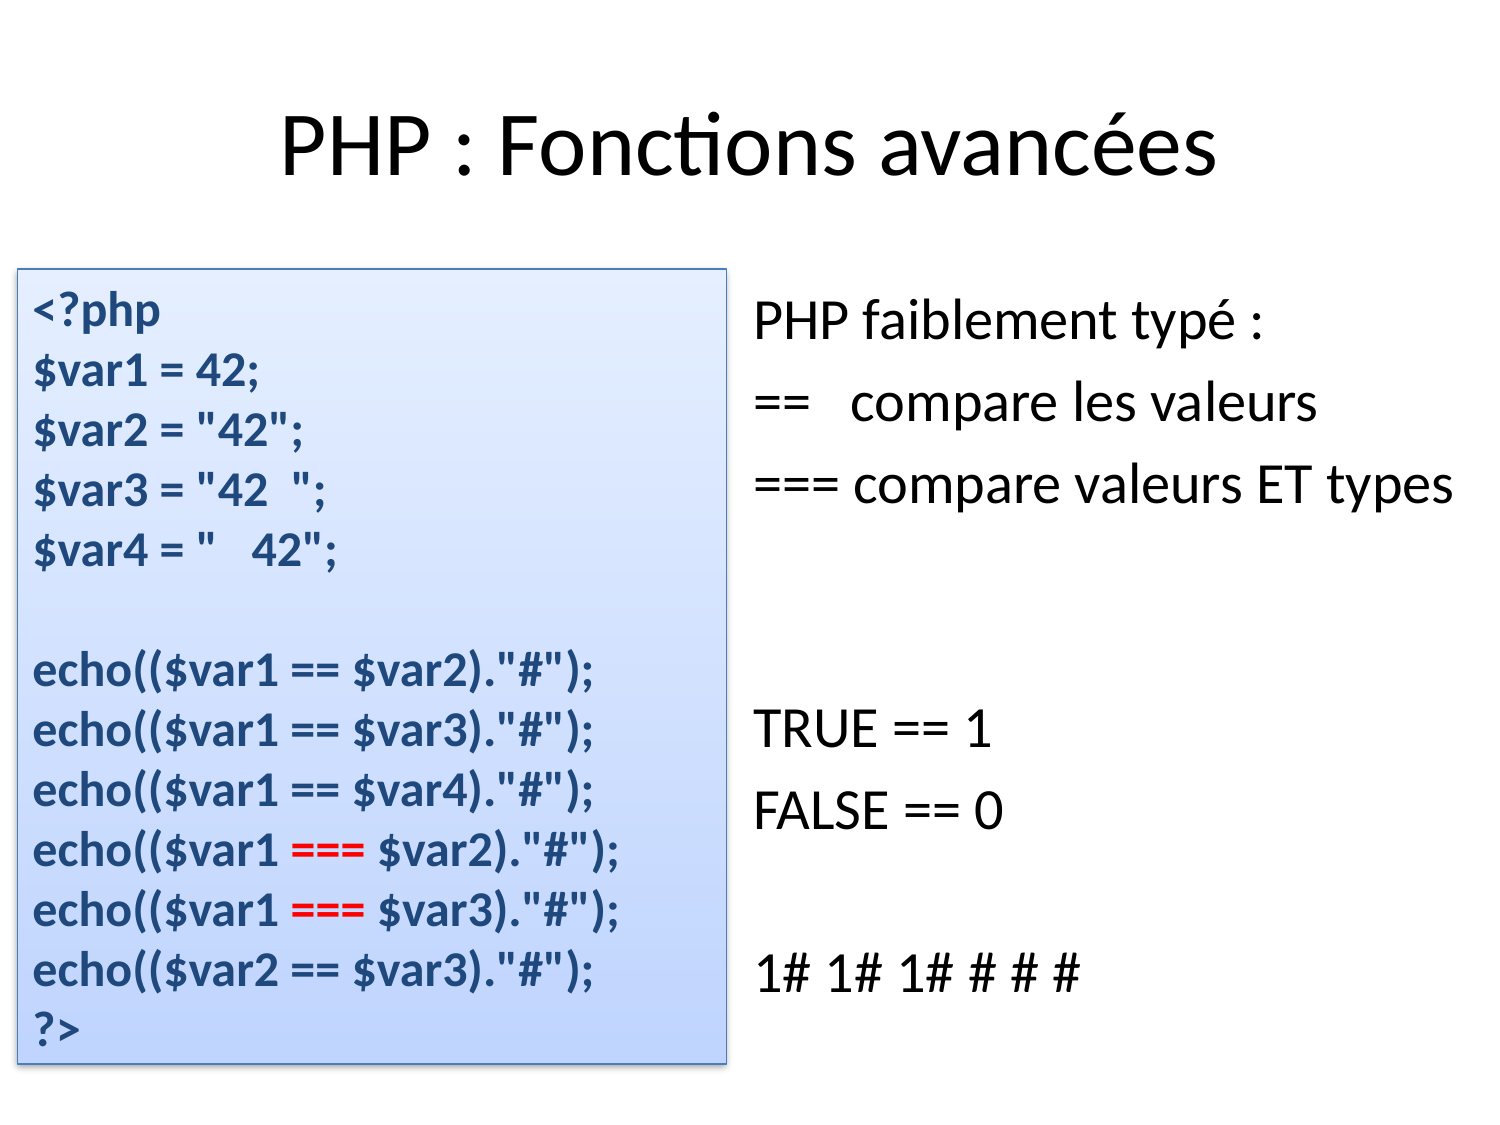

# PHP : Fonctions avancées
<?php
$var1 = 42;
$var2 = "42";
$var3 = "42  ";
$var4 = "   42";

echo(($var1 == $var2)."#");
echo(($var1 == $var3)."#");
echo(($var1 == $var4)."#");
echo(($var1 === $var2)."#");
echo(($var1 === $var3)."#");
echo(($var2 == $var3)."#");
?>
PHP faiblement typé :
==   compare les valeurs
=== compare valeurs ET types

TRUE == 1
FALSE == 0

1# 1# 1# # # #